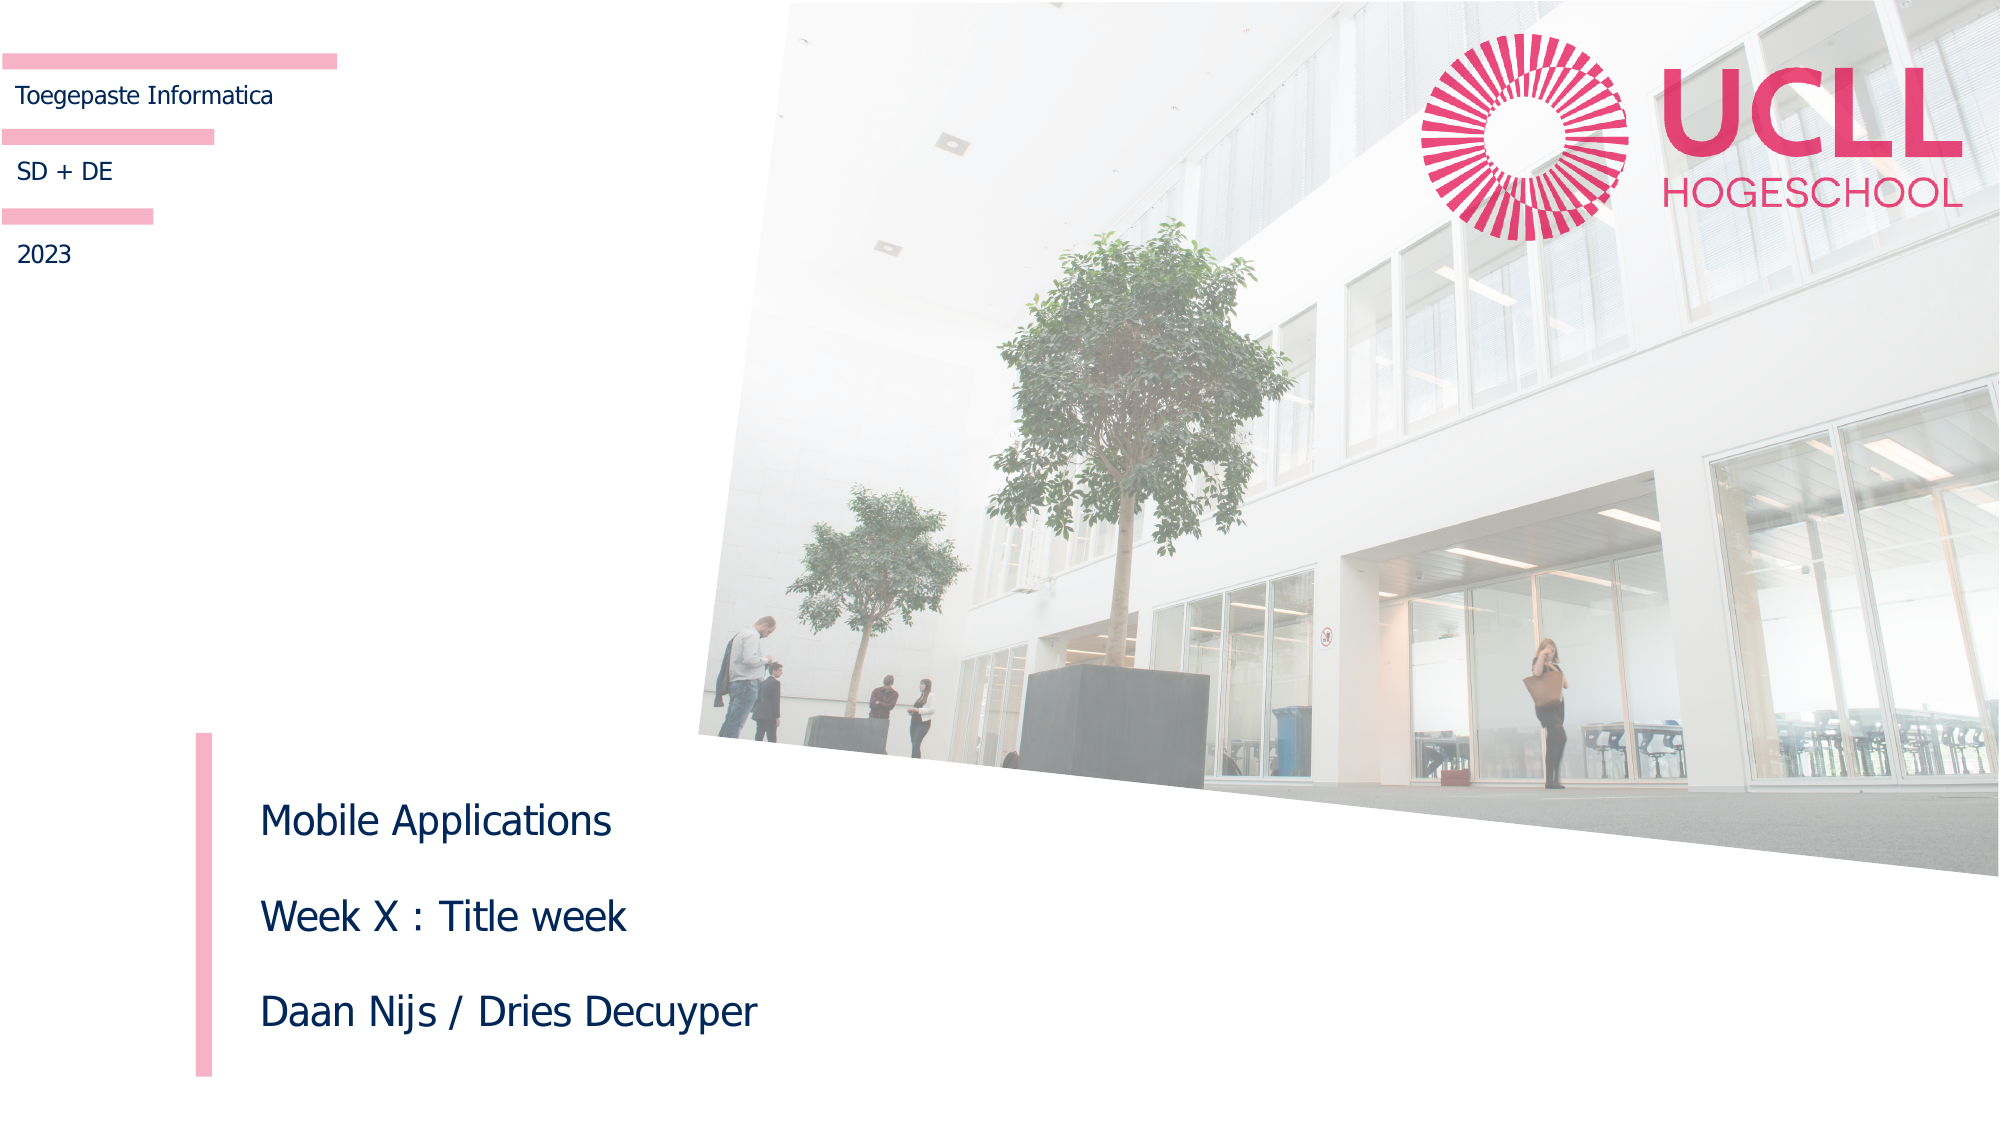

SD + DE
2023
Mobile Applications
Week X : Title week
Daan Nijs / Dries Decuyper